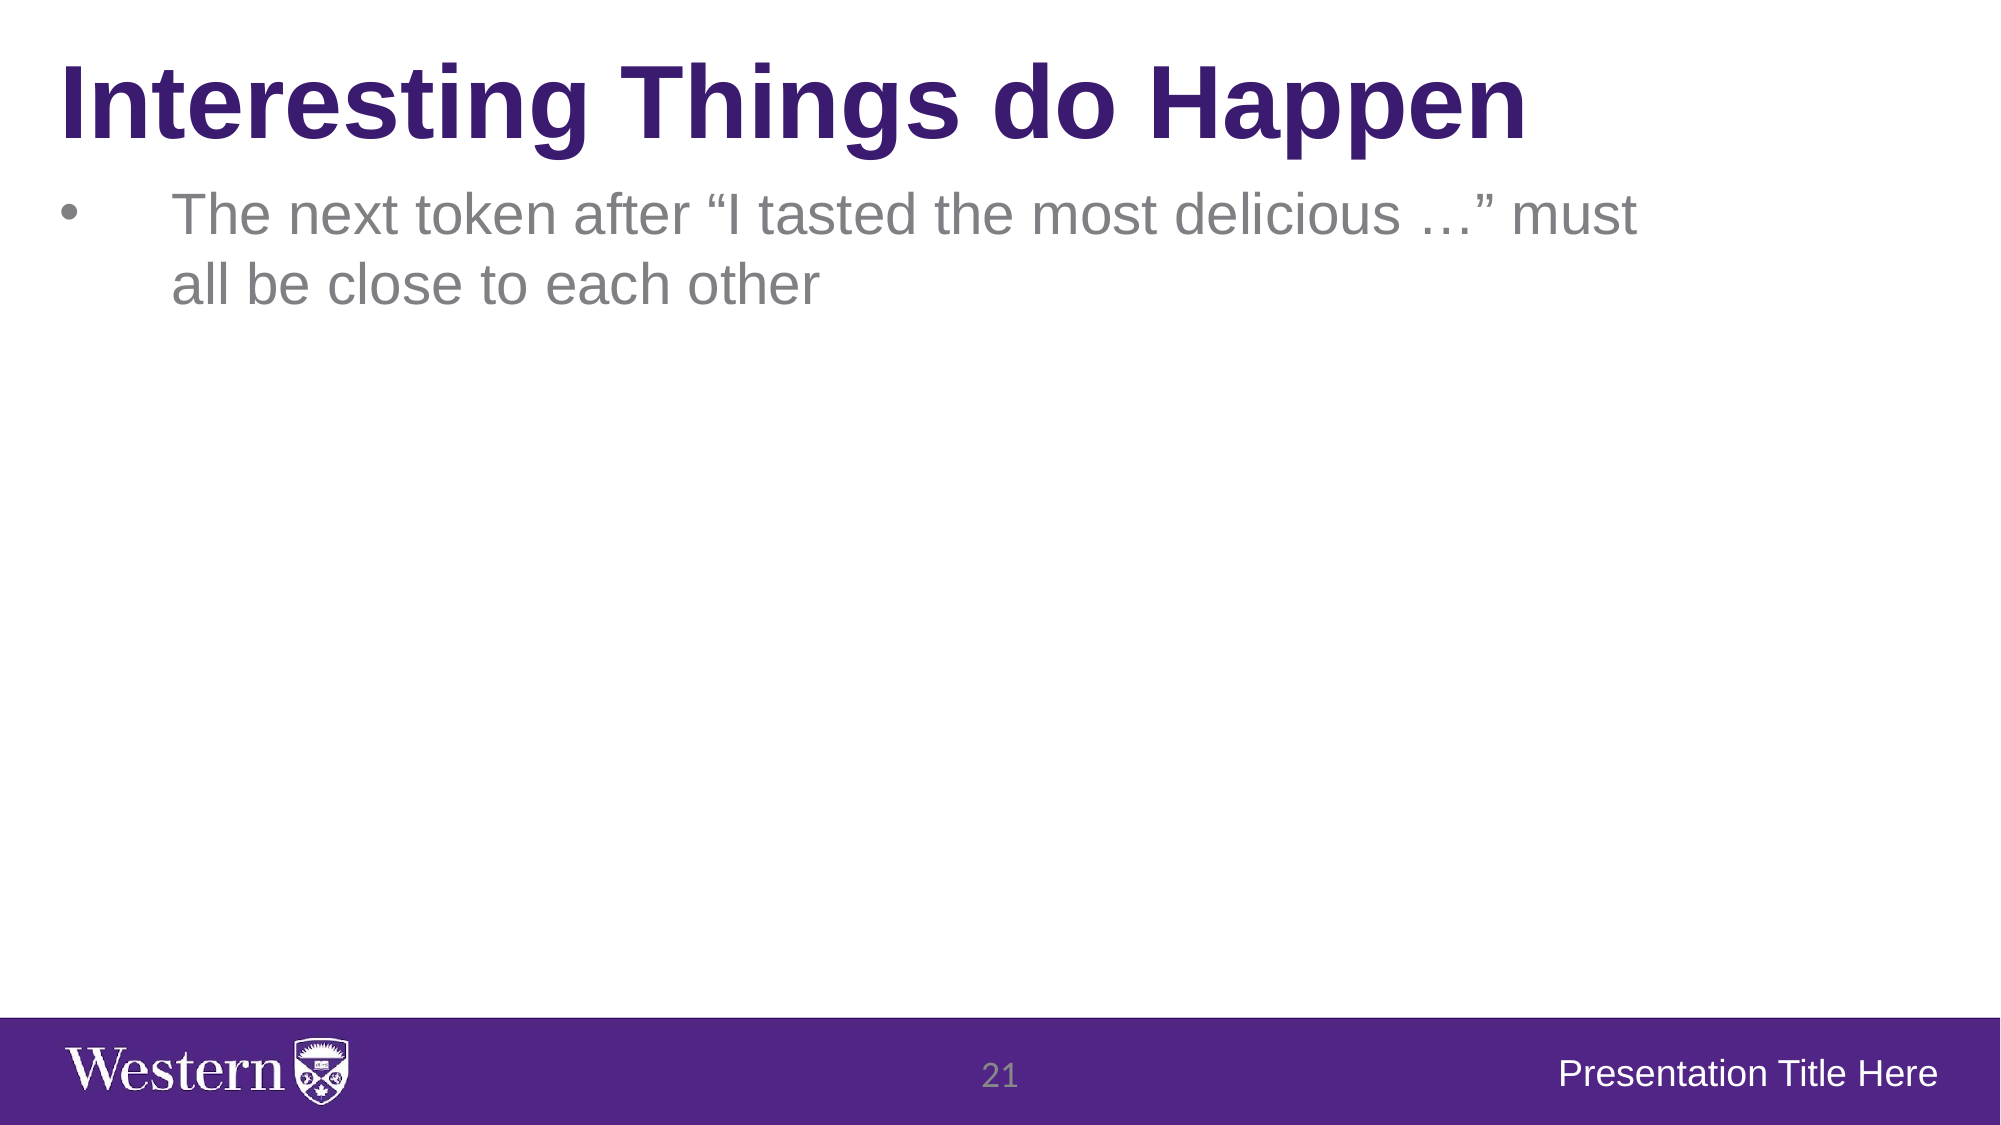

Interesting Things do Happen
The next token after “I tasted the most delicious …” must all be close to each other

Presentation Title Here
21